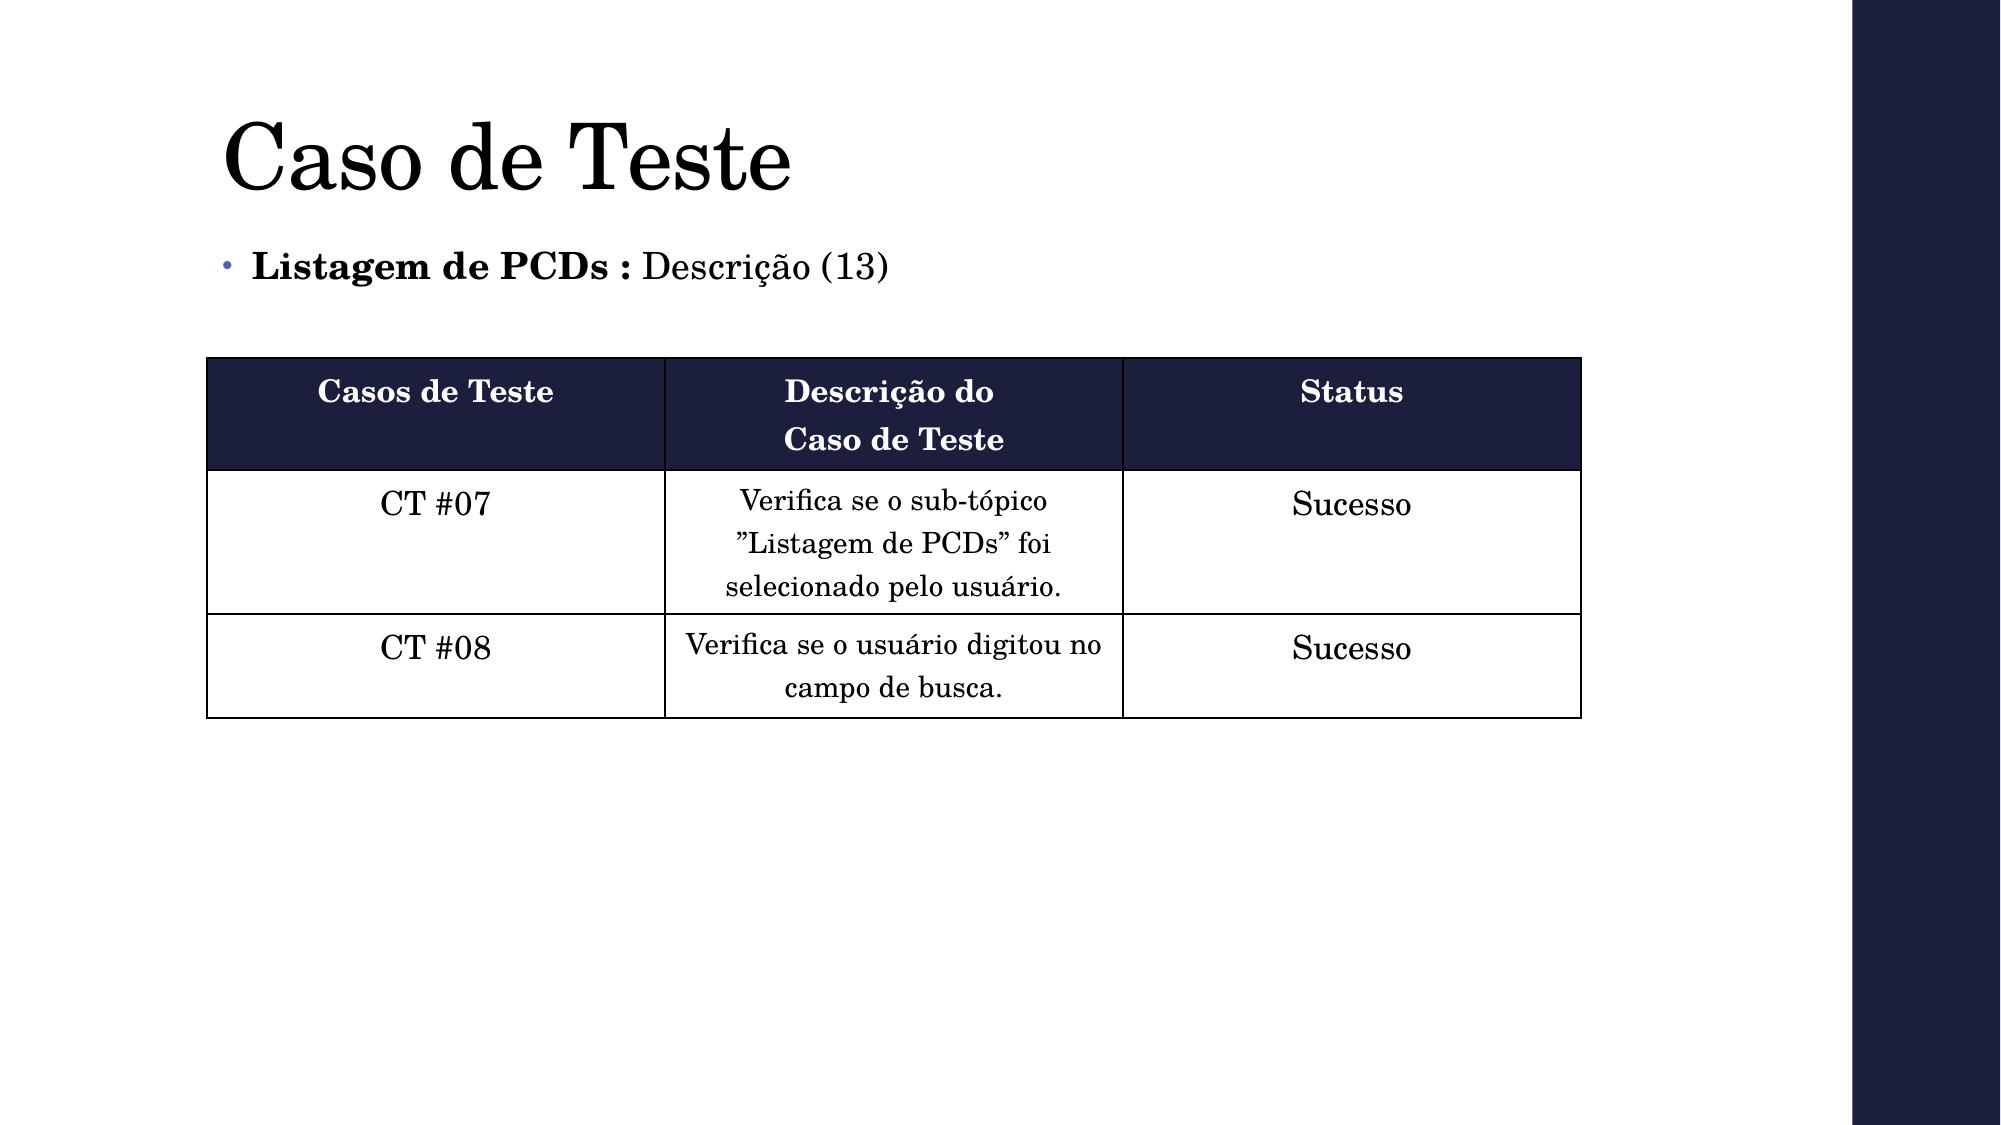

# Caso de Teste
Listagem de PCDs : Descrição (13)

| Casos de Teste | Descrição do Caso de Teste | Status |
| --- | --- | --- |
| CT #07 | Verifica se o sub-tópico ”Listagem de PCDs” foi selecionado pelo usuário. | Sucesso |
| CT #08 | Verifica se o usuário digitou no campo de busca. | Sucesso |